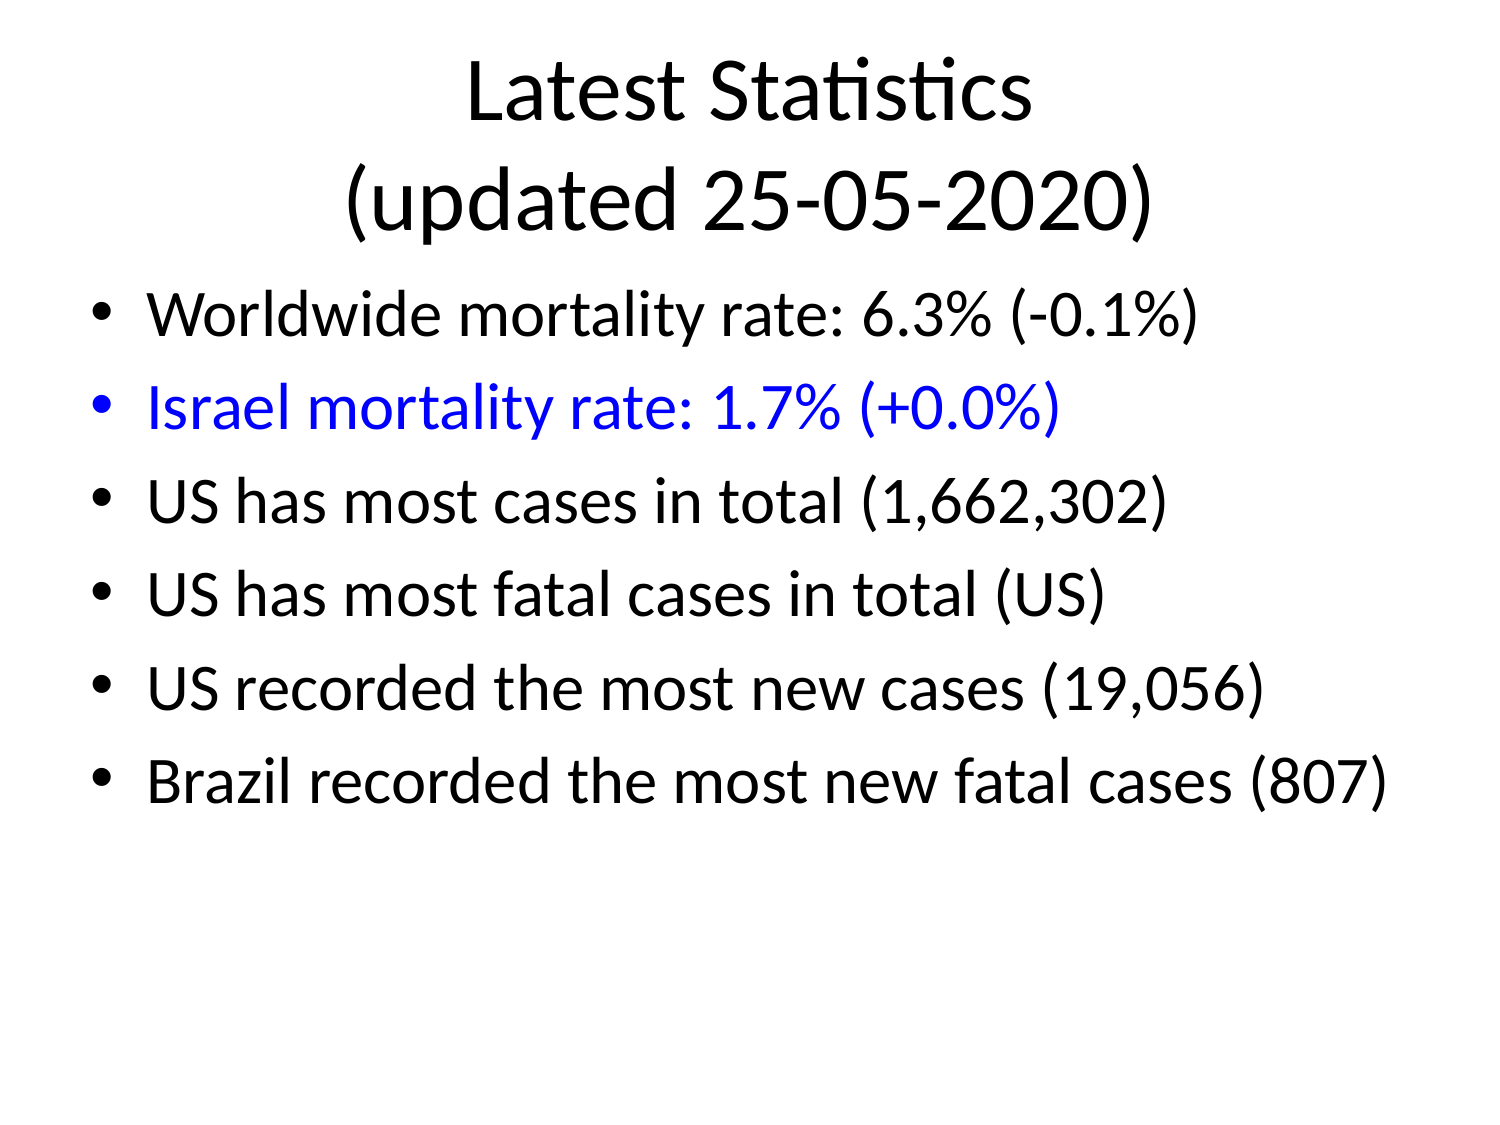

# Latest Statistics
(updated 25-05-2020)
Worldwide mortality rate: 6.3% (-0.1%)
Israel mortality rate: 1.7% (+0.0%)
US has most cases in total (1,662,302)
US has most fatal cases in total (US)
US recorded the most new cases (19,056)
Brazil recorded the most new fatal cases (807)